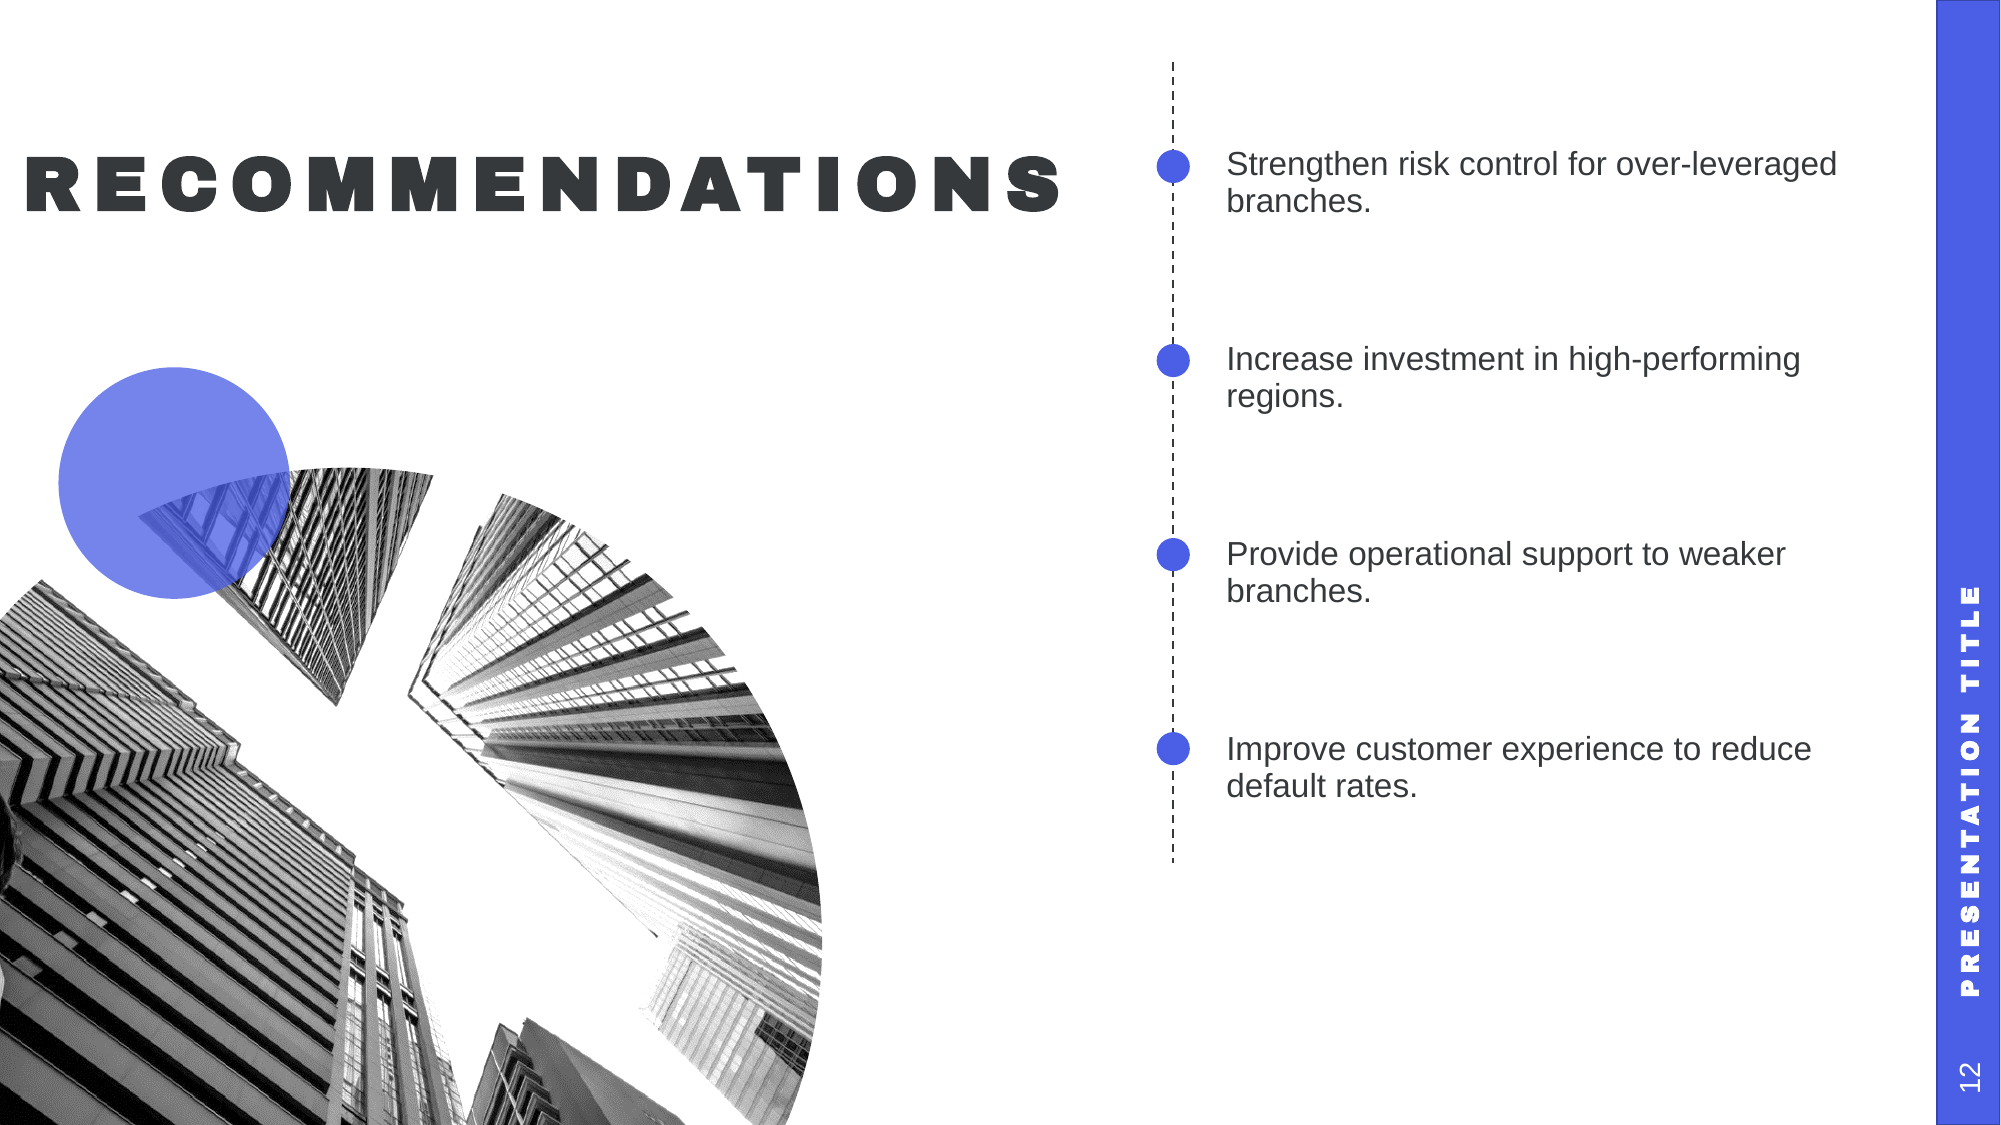

|  | Strengthen risk control for over-leveraged branches. |
| --- | --- |
|  | Increase investment in high-performing regions. |
|  | Provide operational support to weaker branches. |
|  | Improve customer experience to reduce default rates. |
|  |  |
# Recommendations

Presentation Title

12